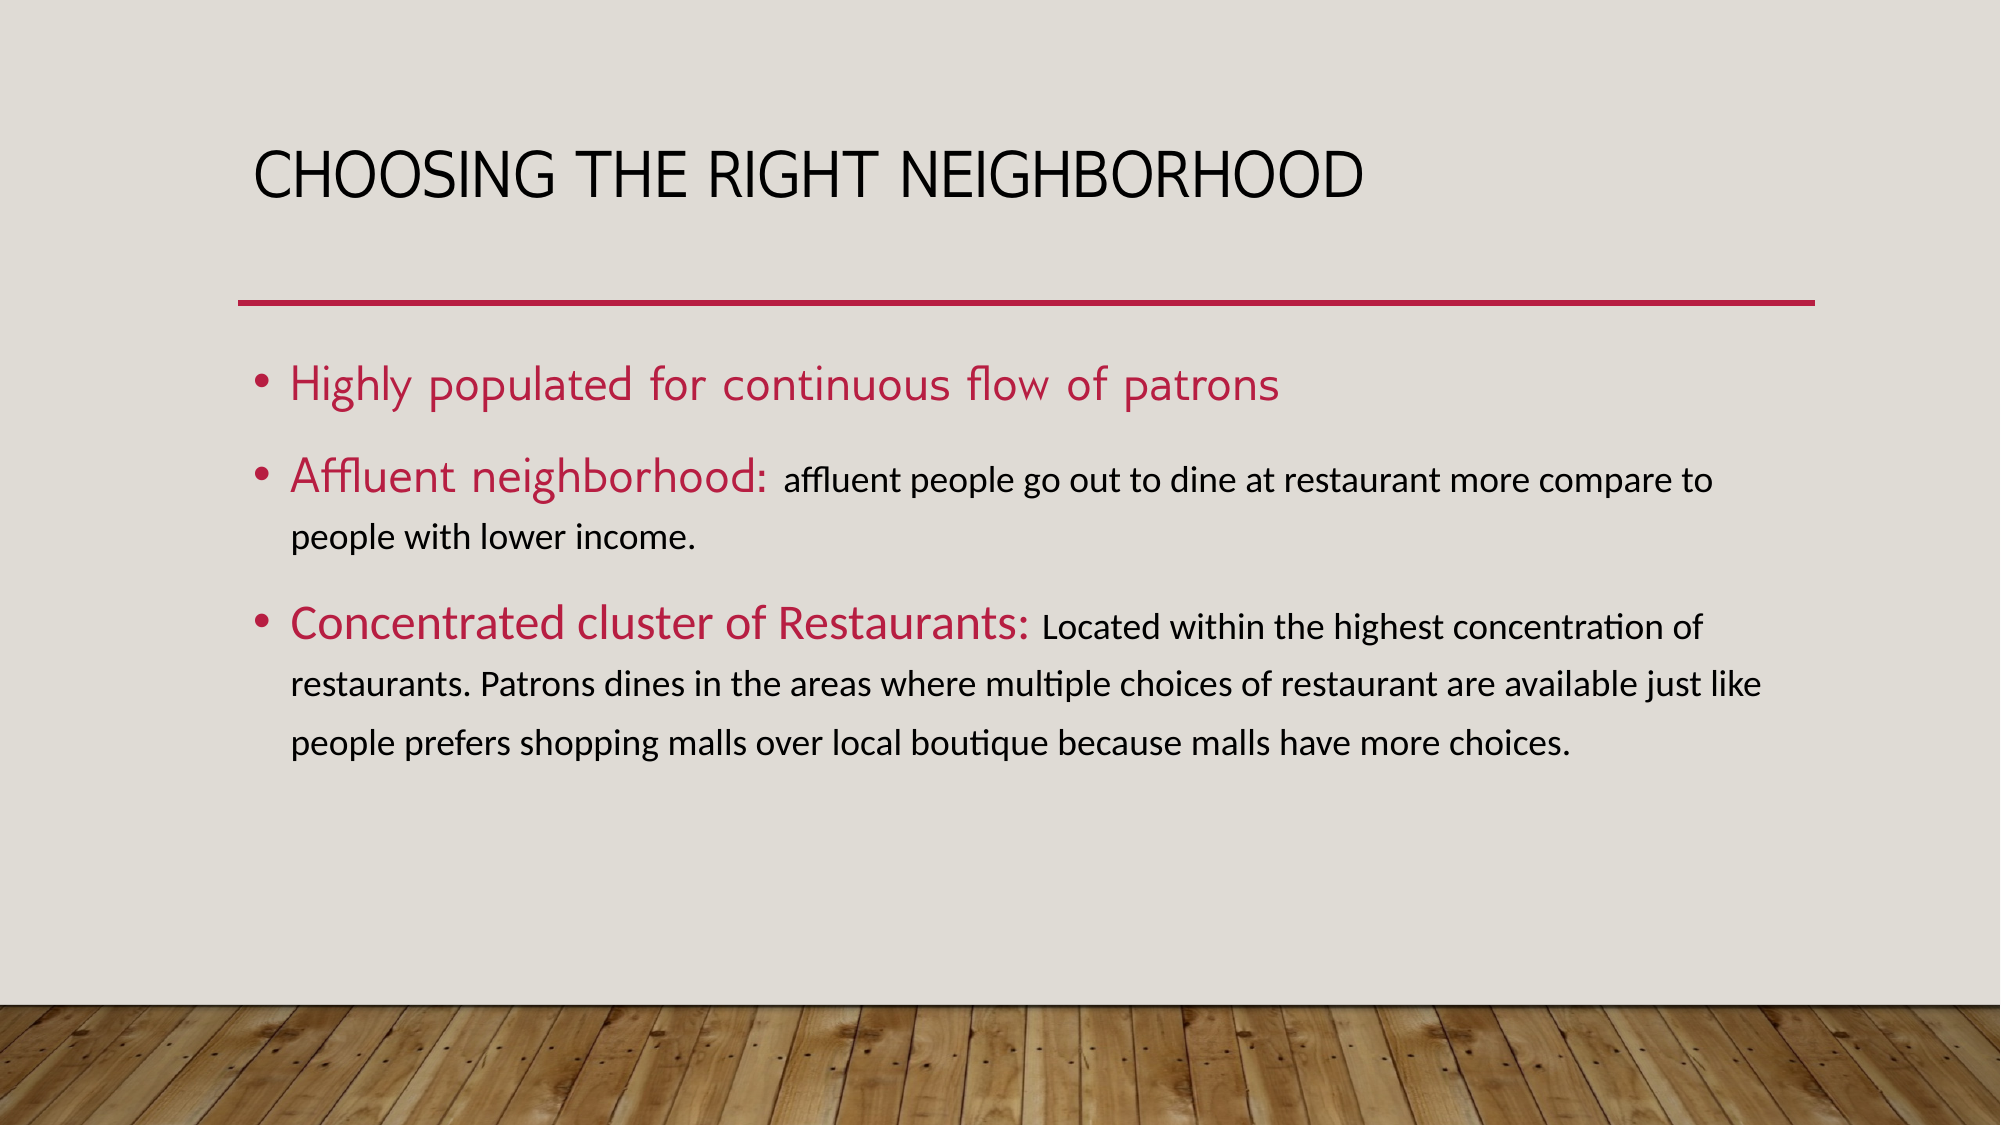

# Choosing the Right Neighborhood
Highly populated for continuous flow of patrons
Affluent neighborhood: affluent people go out to dine at restaurant more compare to people with lower income.
Concentrated cluster of Restaurants: Located within the highest concentration of restaurants. Patrons dines in the areas where multiple choices of restaurant are available just like people prefers shopping malls over local boutique because malls have more choices.